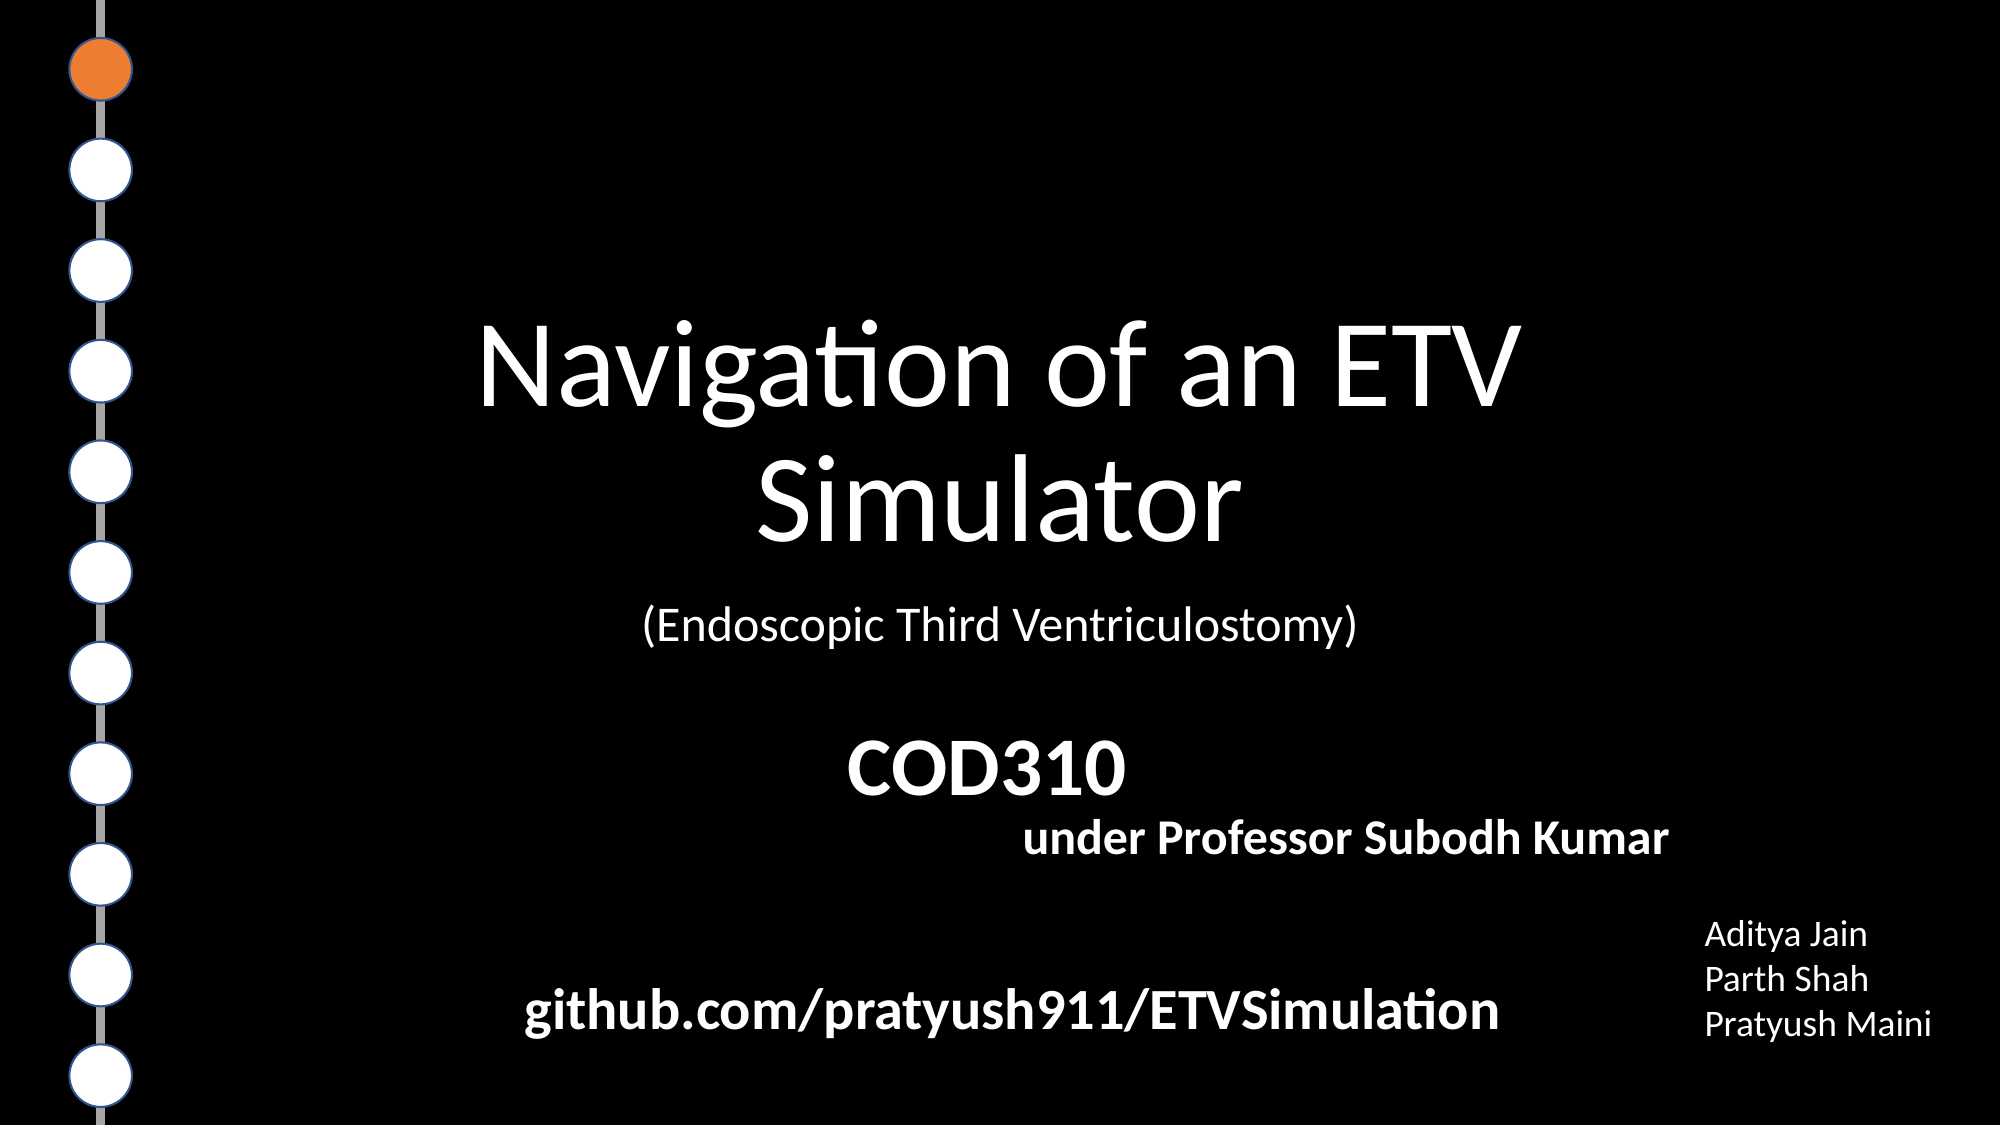

# Navigation of an ETV Simulator

(Endoscopic Third Ventriculostomy)

COD310

under Professor Subodh Kumar

Aditya Jain
Parth Shah
Pratyush Maini

github.com/pratyush911/ETVSimulation